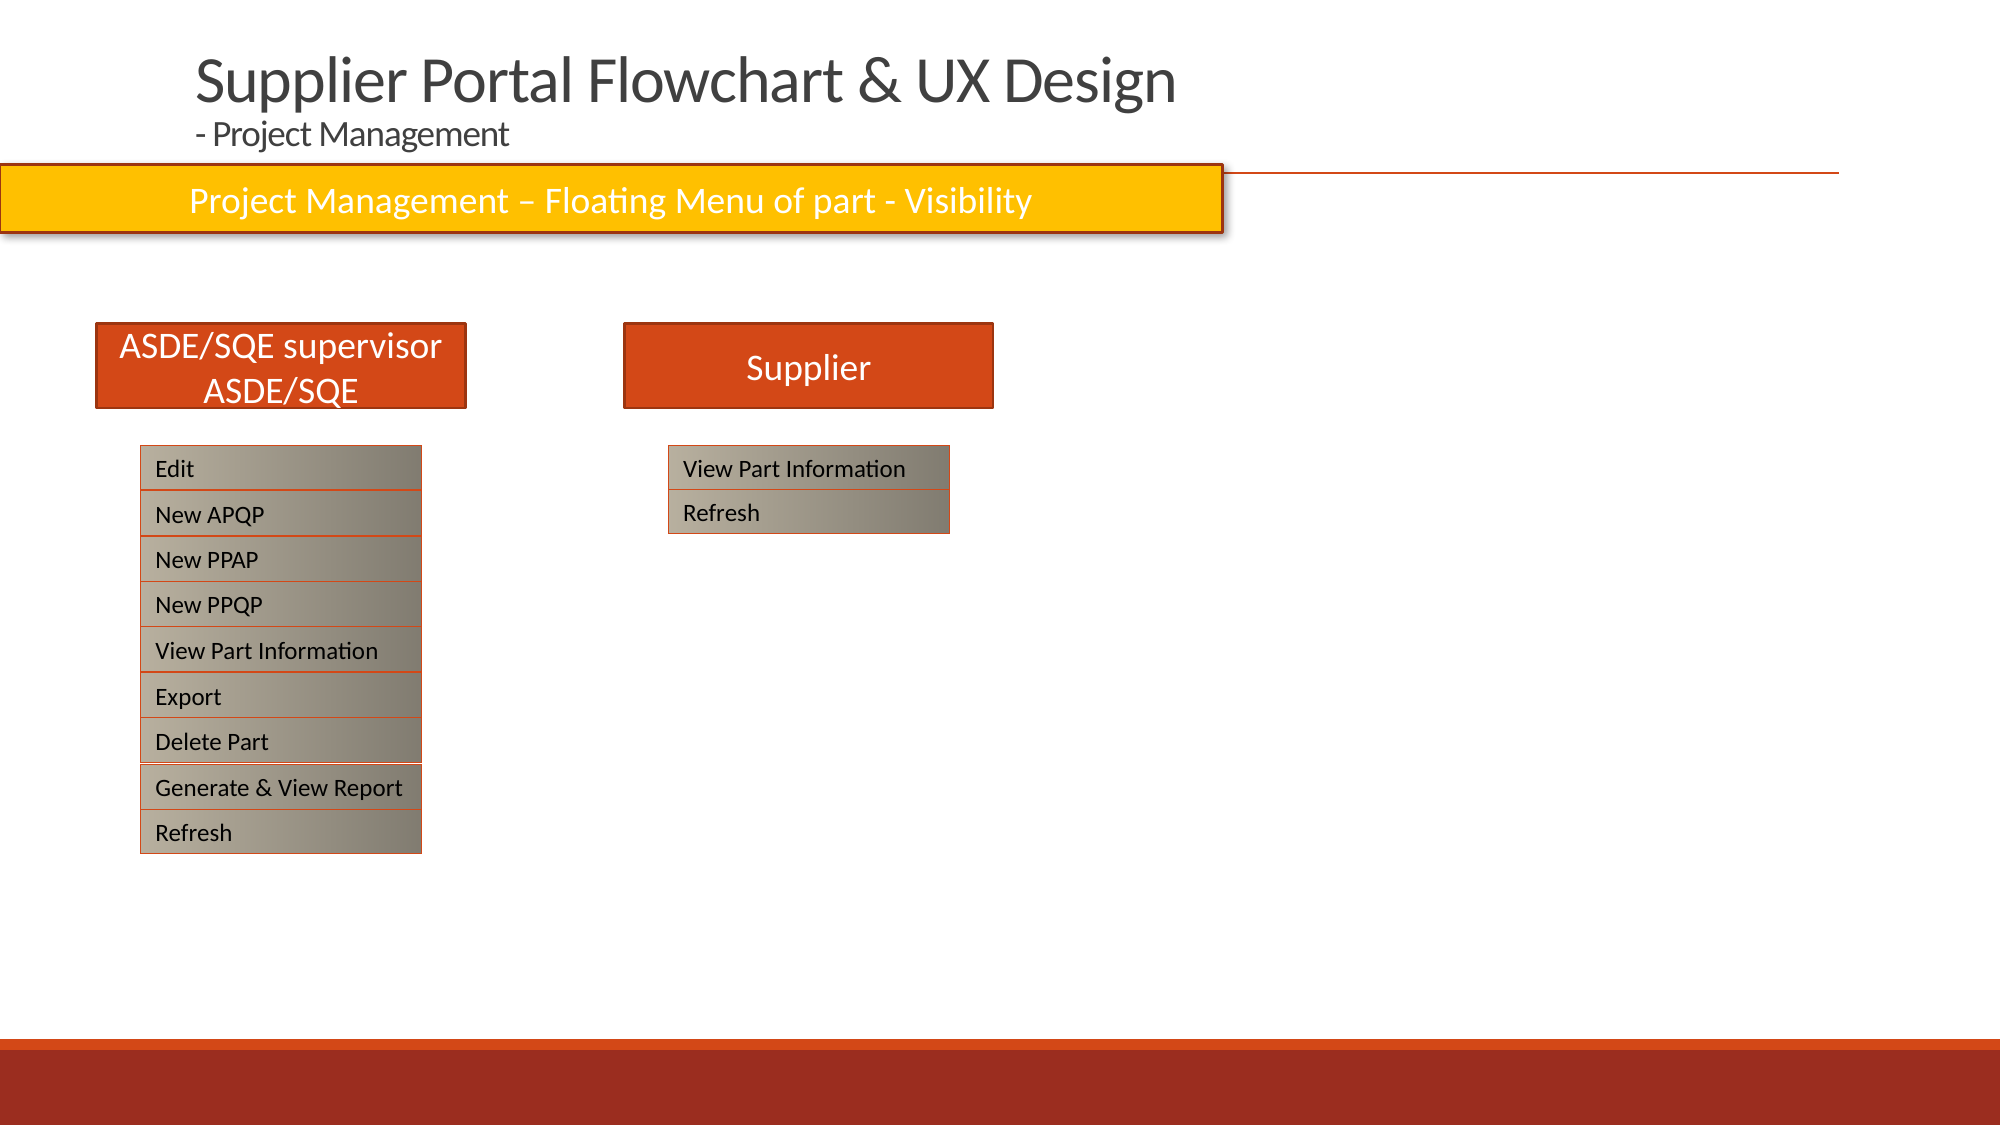

# Supplier Portal Flowchart & UX Design - Project Management
Project Management – Floating Menu of part - Visibility
ASDE/SQE supervisor
ASDE/SQE
Supplier
Edit
New APQP
New PPAP
New PPQP
View Part Information
Export
Delete Part
Generate & View Report
Refresh
View Part Information
Refresh